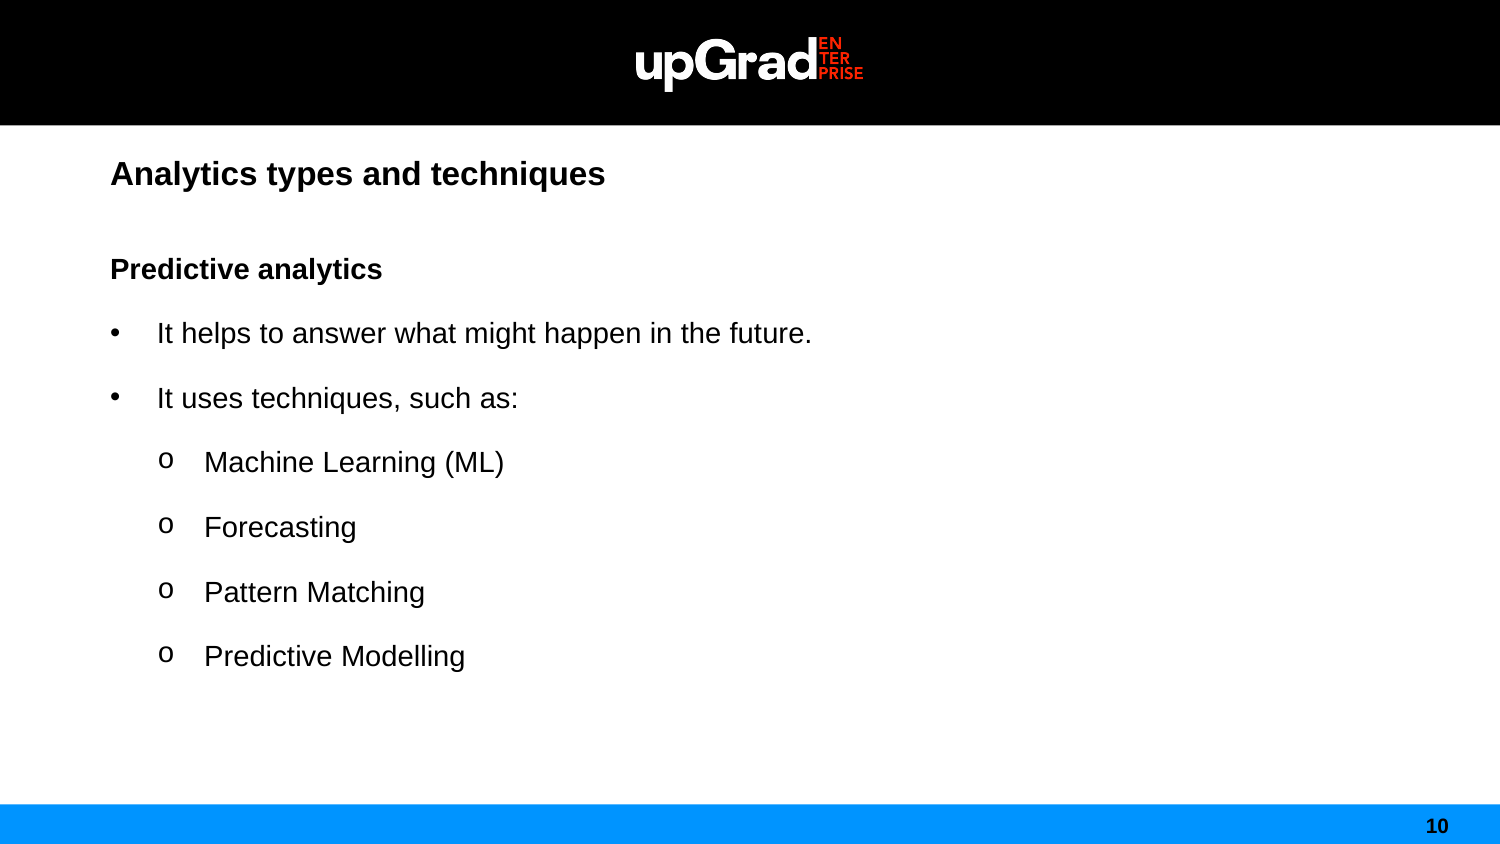

Analytics types and techniques
Predictive analytics
It helps to answer what might happen in the future.
It uses techniques, such as:
Machine Learning (ML)
Forecasting
Pattern Matching
Predictive Modelling
10